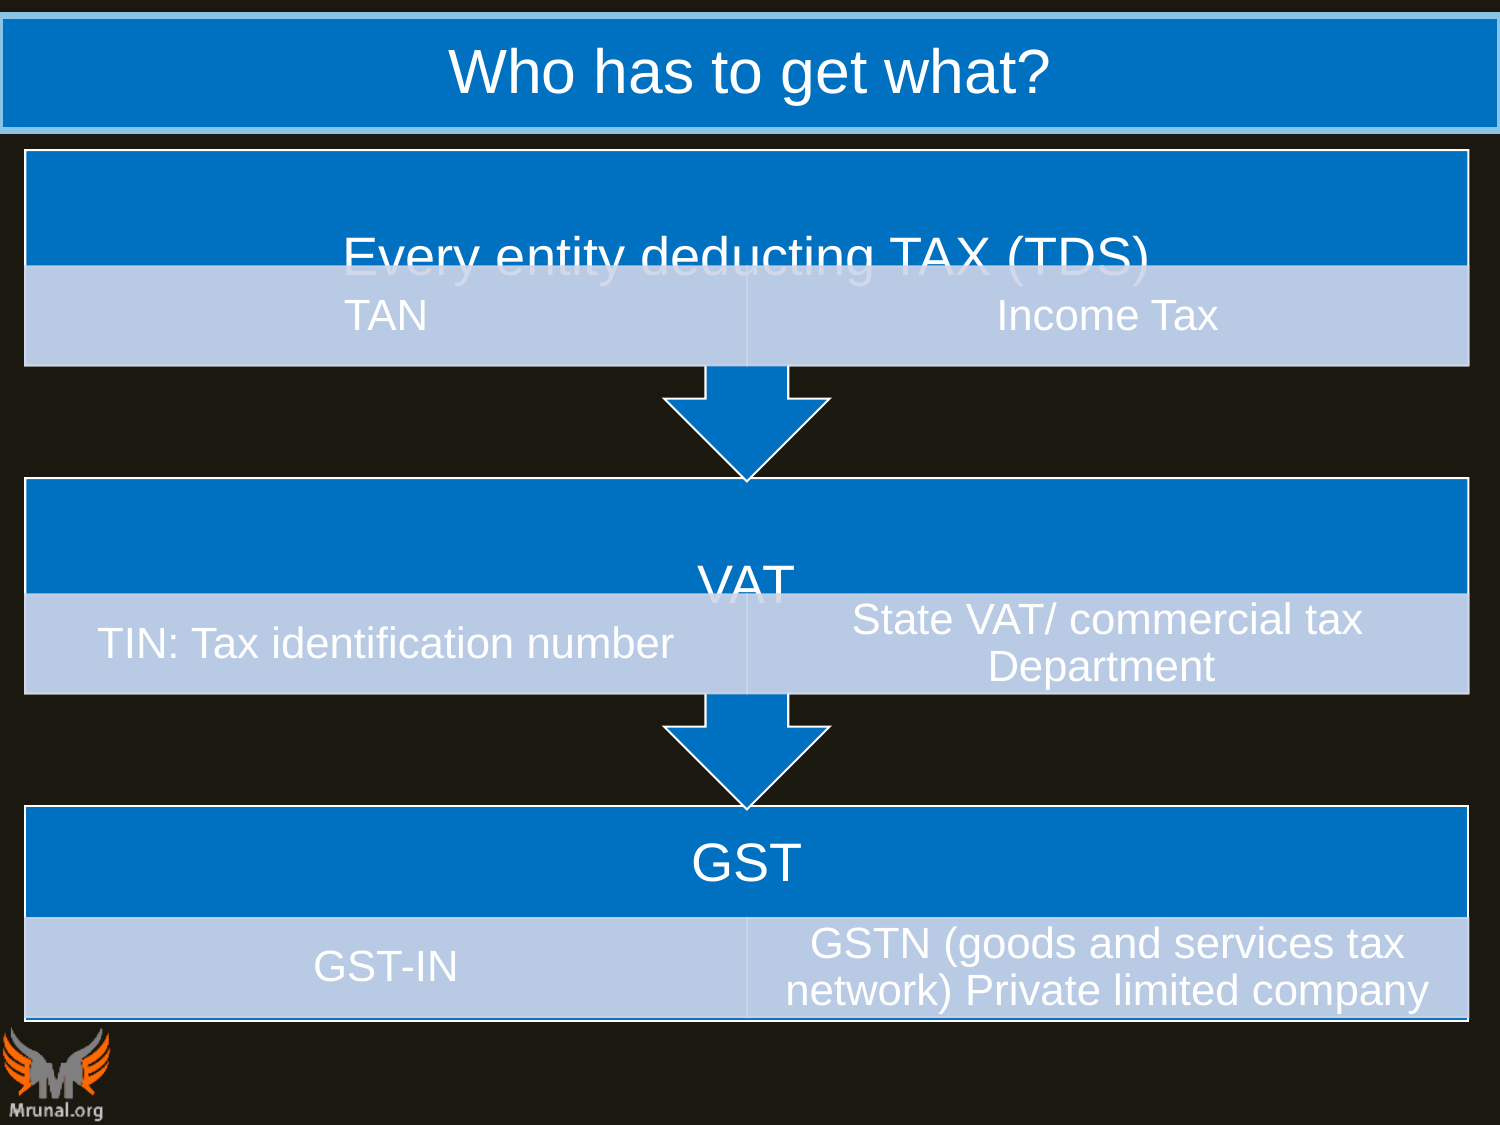

# Who has to get what?
GST
GST-IN
GSTN (goods and services tax network) Private limited company
VAT
TIN: Tax identification number
State VAT/ commercial tax Department
Every entity deducting TAX (TDS)
TAN
Income Tax